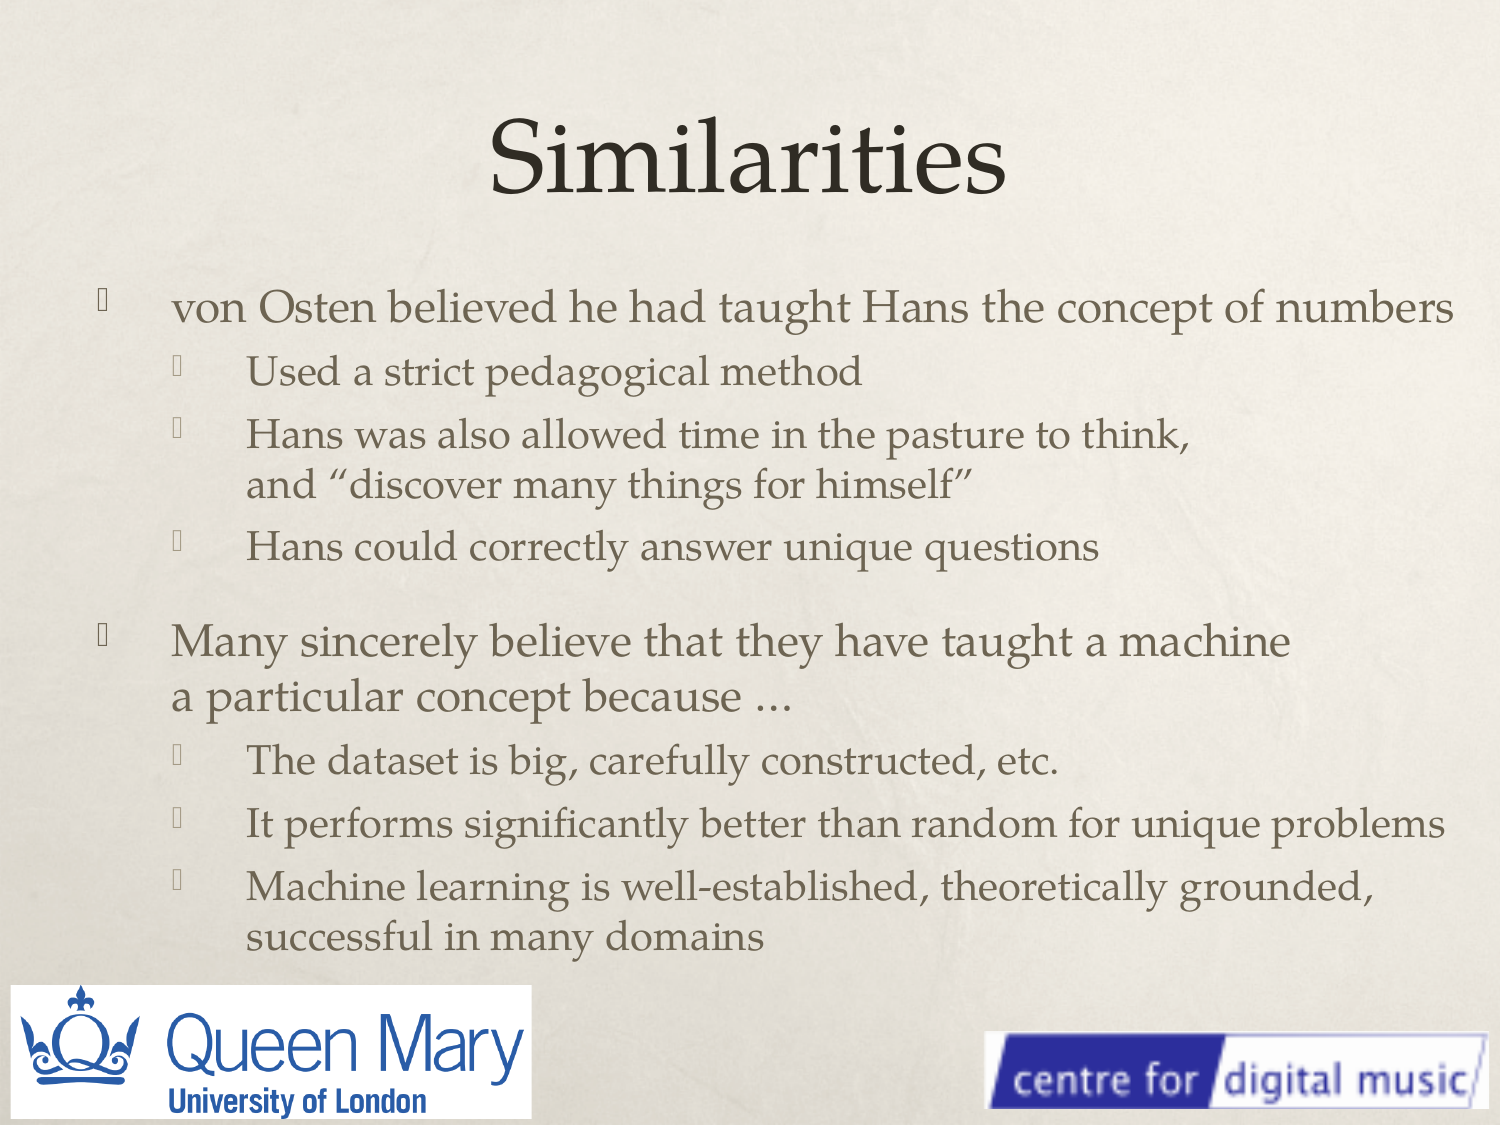

# Similarities
von Osten believed he had taught Hans the concept of numbers
Used a strict pedagogical method
Hans was also allowed time in the pasture to think,
and “discover many things for himself”
Hans could correctly answer unique questions
Many sincerely believe that they have taught a machine
a particular concept because …
The dataset is big, carefully constructed, etc.
It performs significantly better than random for unique problems
Machine learning is well-established, theoretically grounded, successful in many domains